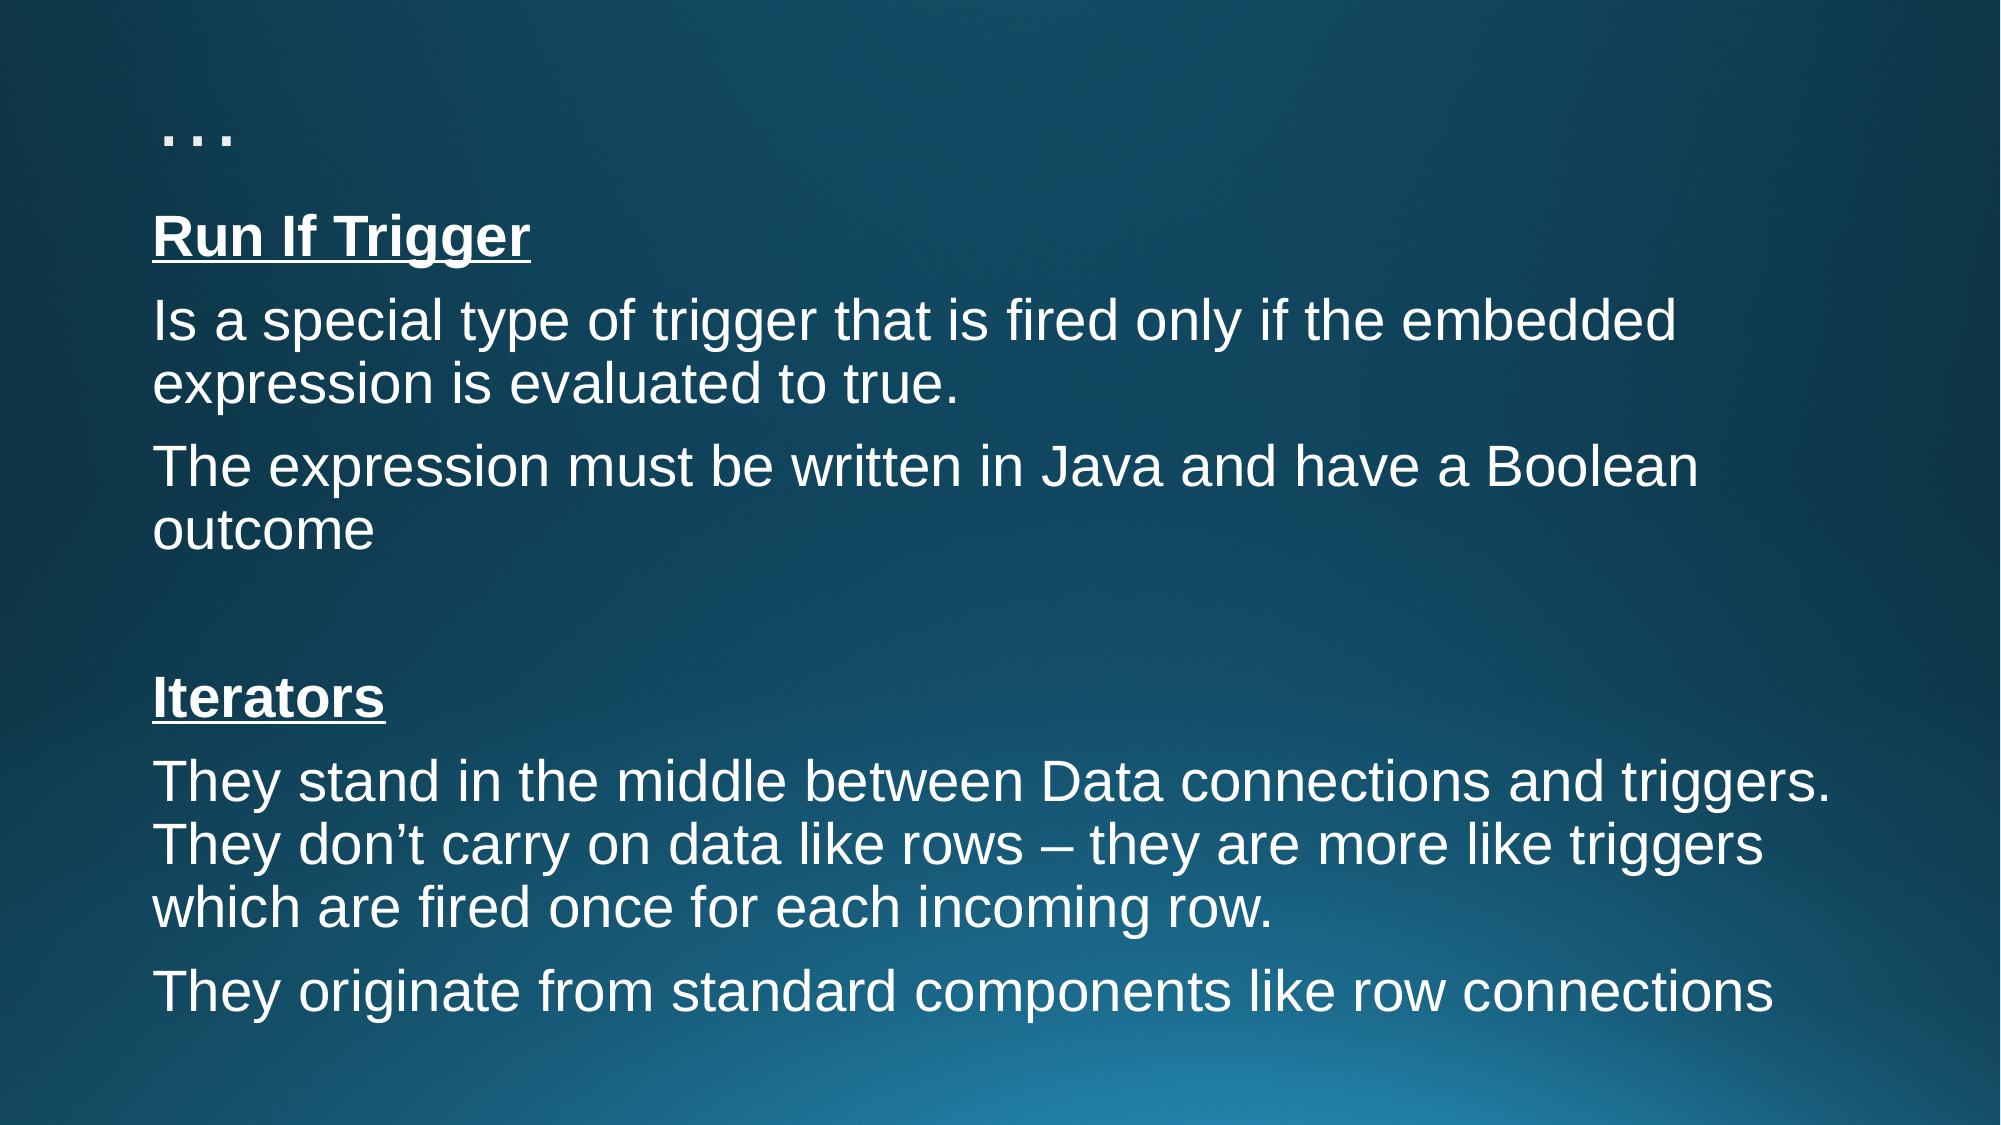

…
Run If Trigger
Is a special type of trigger that is fired only if the embedded expression is evaluated to true.
The expression must be written in Java and have a Boolean outcome

Iterators
They stand in the middle between Data connections and triggers. They don’t carry on data like rows – they are more like triggers which are fired once for each incoming row.
They originate from standard components like row connections